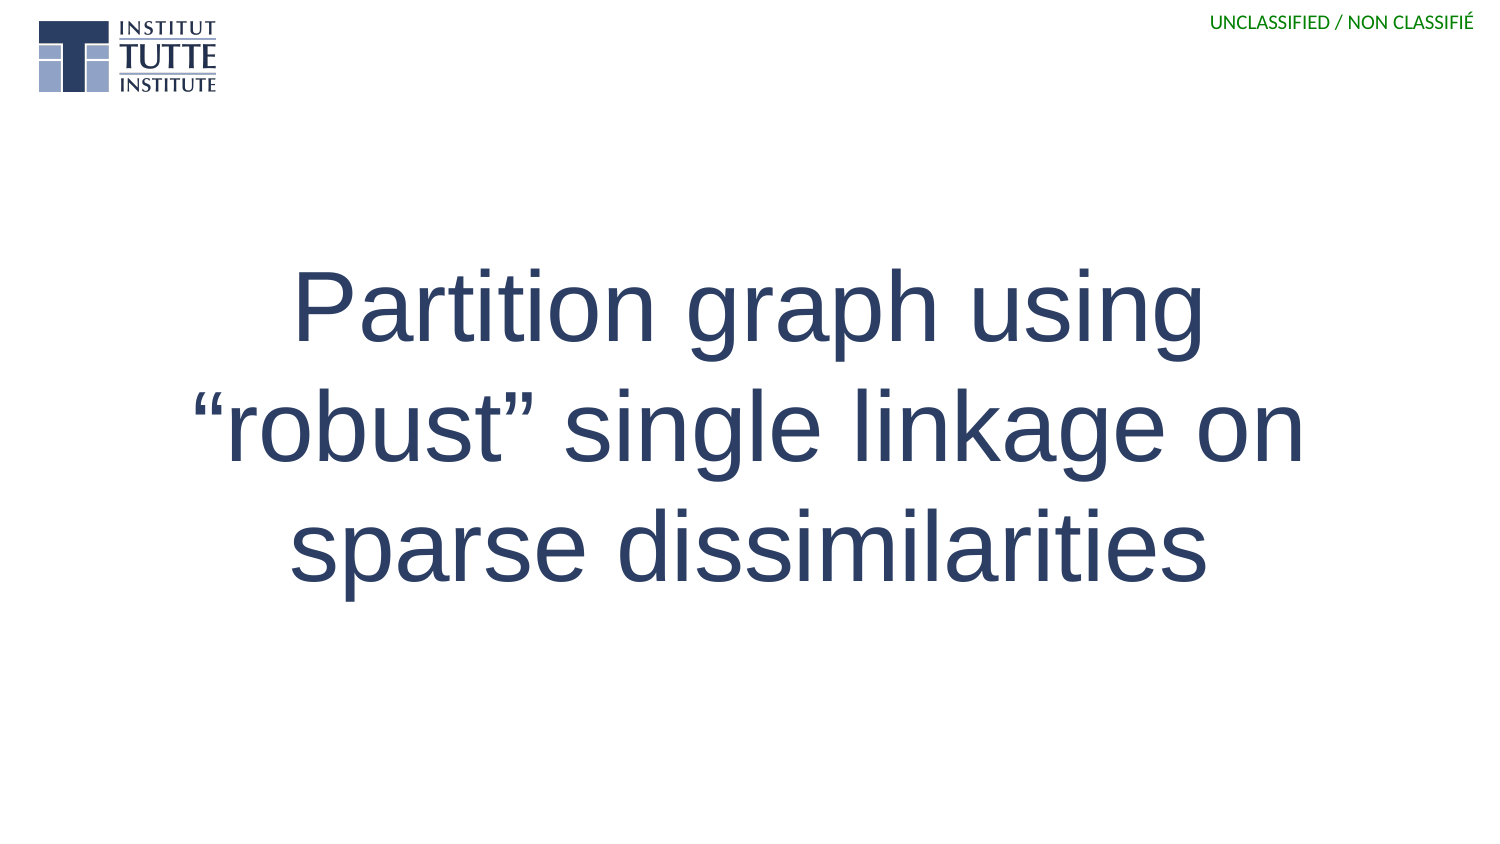

# Partition graph using “robust” single linkage on sparse dissimilarities